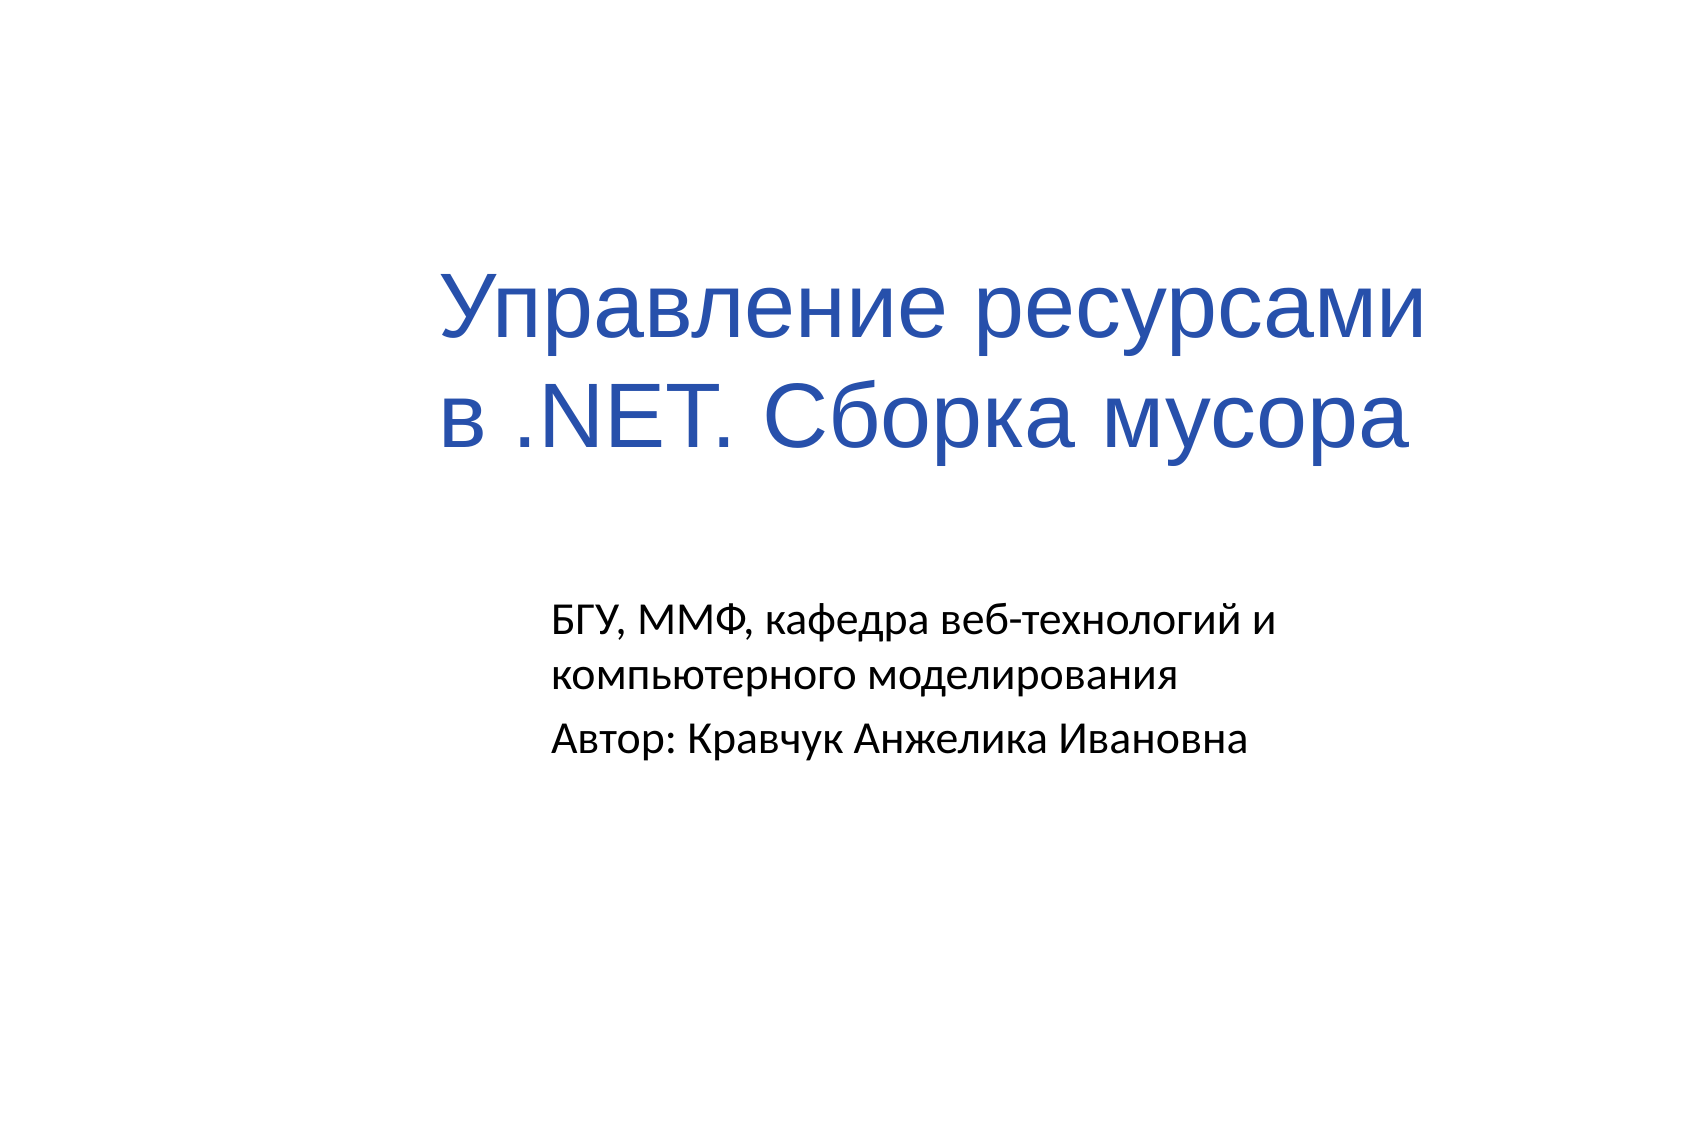

# Управление ресурсами в .NET. Сборка мусора
БГУ, ММФ, кафедра веб-технологий и компьютерного моделирования
Автор: Кравчук Анжелика Ивановна